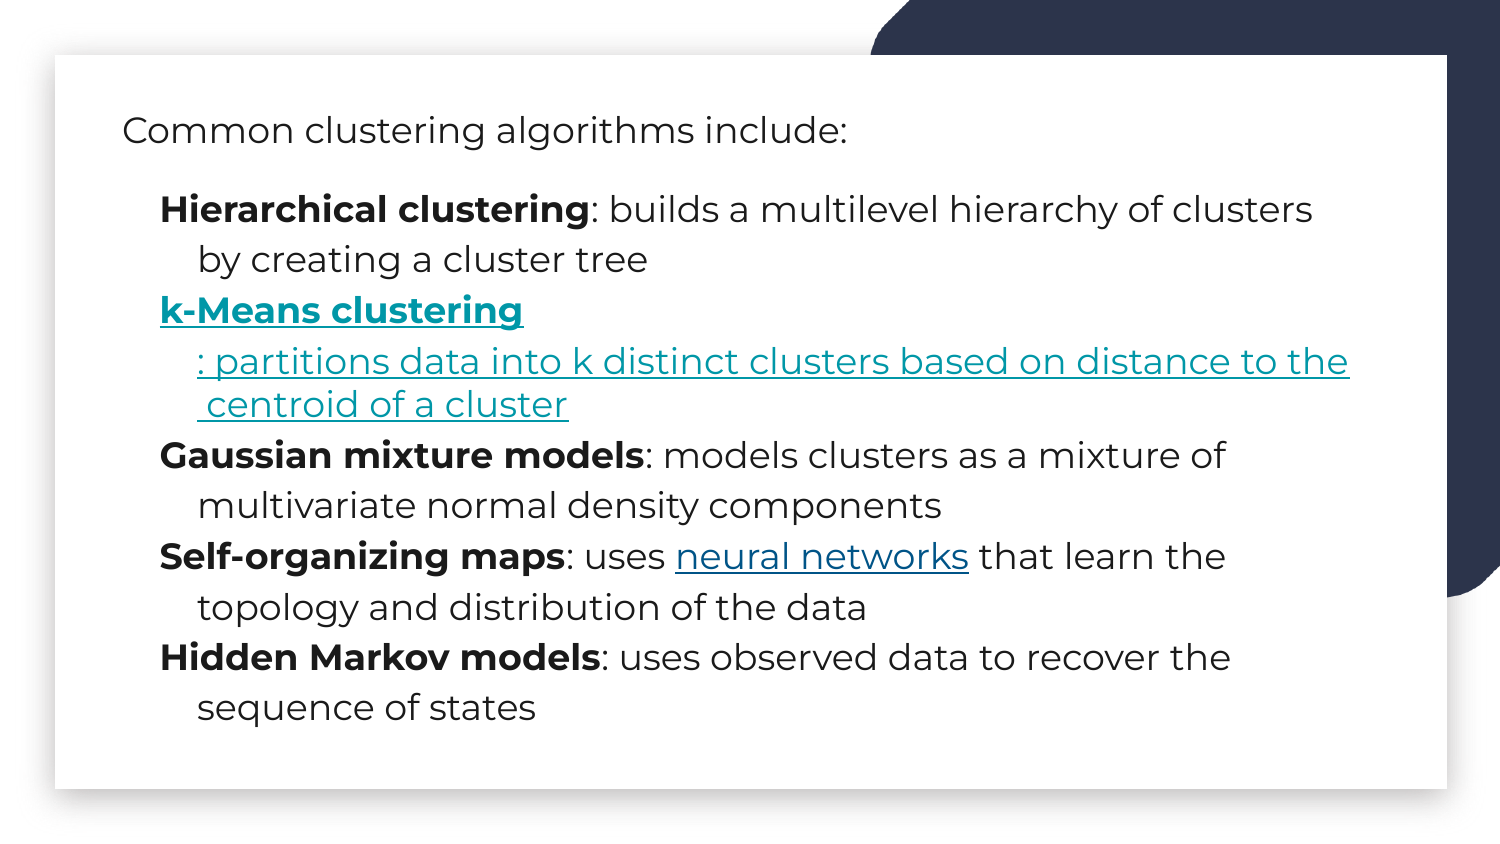

Common clustering algorithms include:
Hierarchical clustering: builds a multilevel hierarchy of clusters by creating a cluster tree
k-Means clustering: partitions data into k distinct clusters based on distance to the centroid of a cluster
Gaussian mixture models: models clusters as a mixture of multivariate normal density components
Self-organizing maps: uses neural networks that learn the topology and distribution of the data
Hidden Markov models: uses observed data to recover the sequence of states